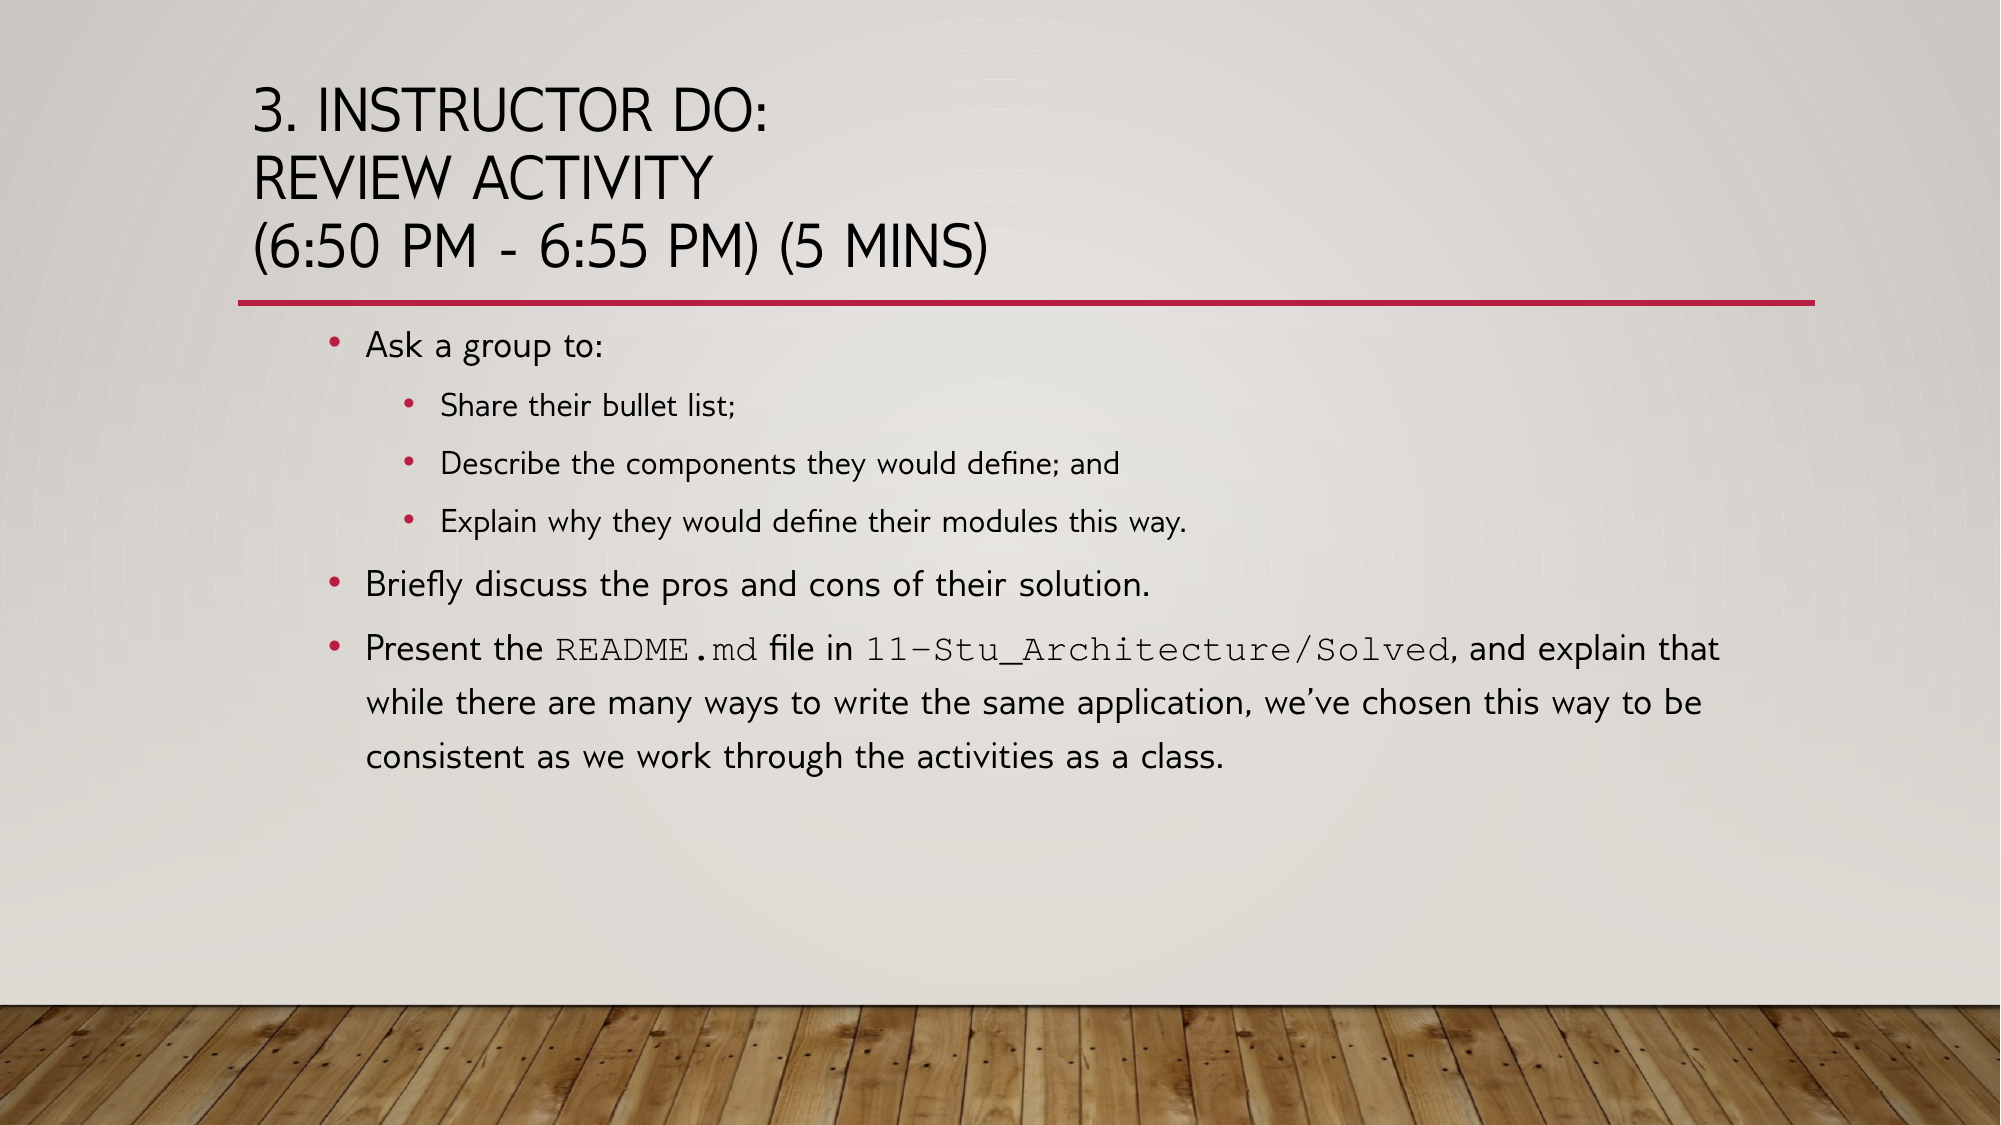

# 3. Instructor Do: Review Activity (6:50 PM - 6:55 PM) (5 mins)
Ask a group to:
Share their bullet list;
Describe the components they would define; and
Explain why they would define their modules this way.
Briefly discuss the pros and cons of their solution.
Present the README.md file in 11-Stu_Architecture/Solved, and explain that while there are many ways to write the same application, we’ve chosen this way to be consistent as we work through the activities as a class.